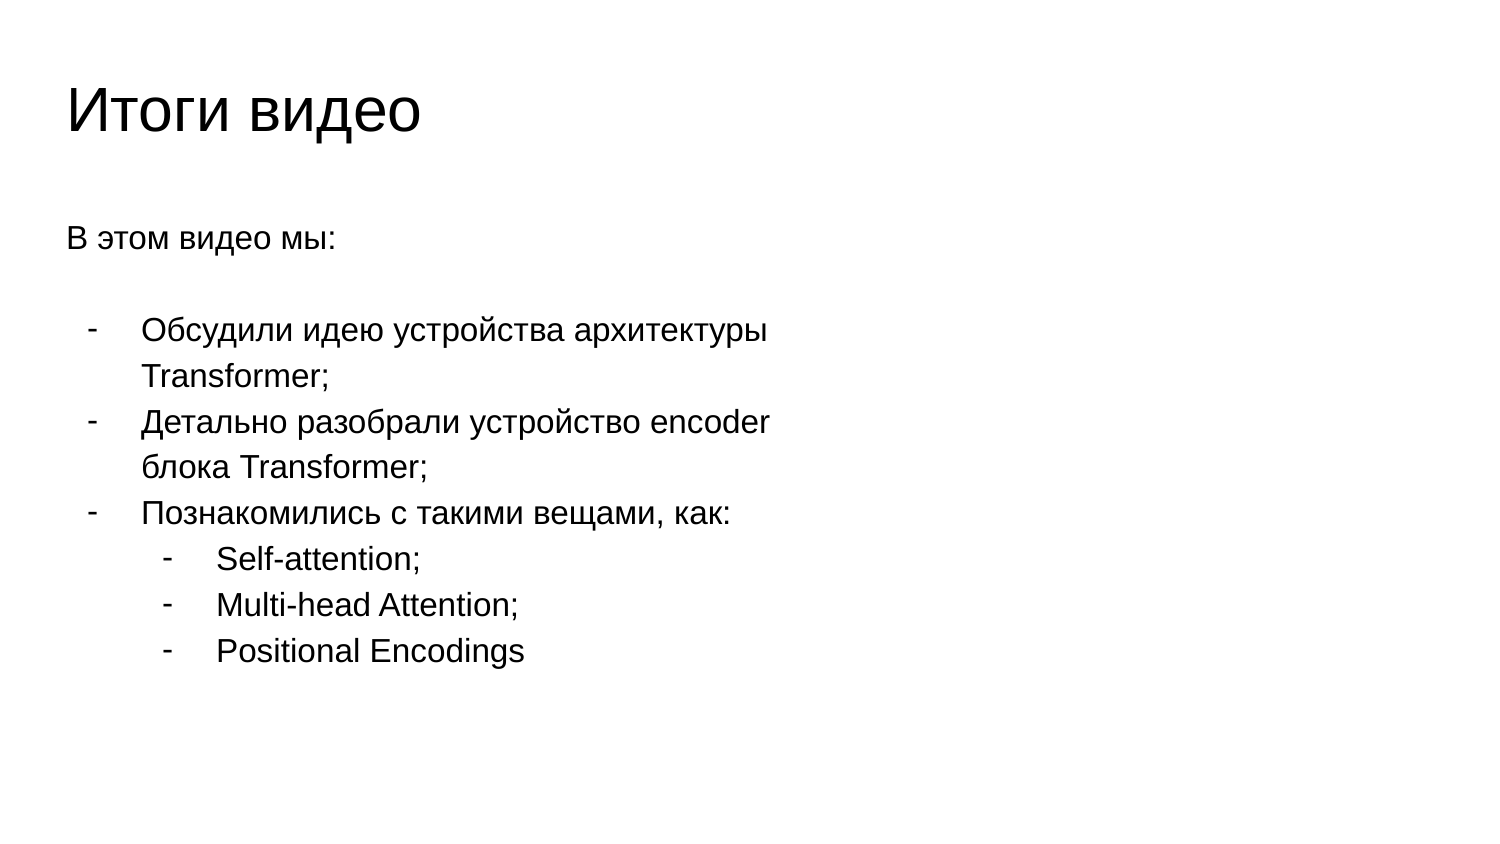

# Итоги видео
В этом видео мы:

Обсудили идею устройства архитектуры Transformer;
Детально разобрали устройство encoder блока Transformer;
Познакомились с такими вещами, как:
Self-attention;
Multi-head Attention;
Positional Encodings